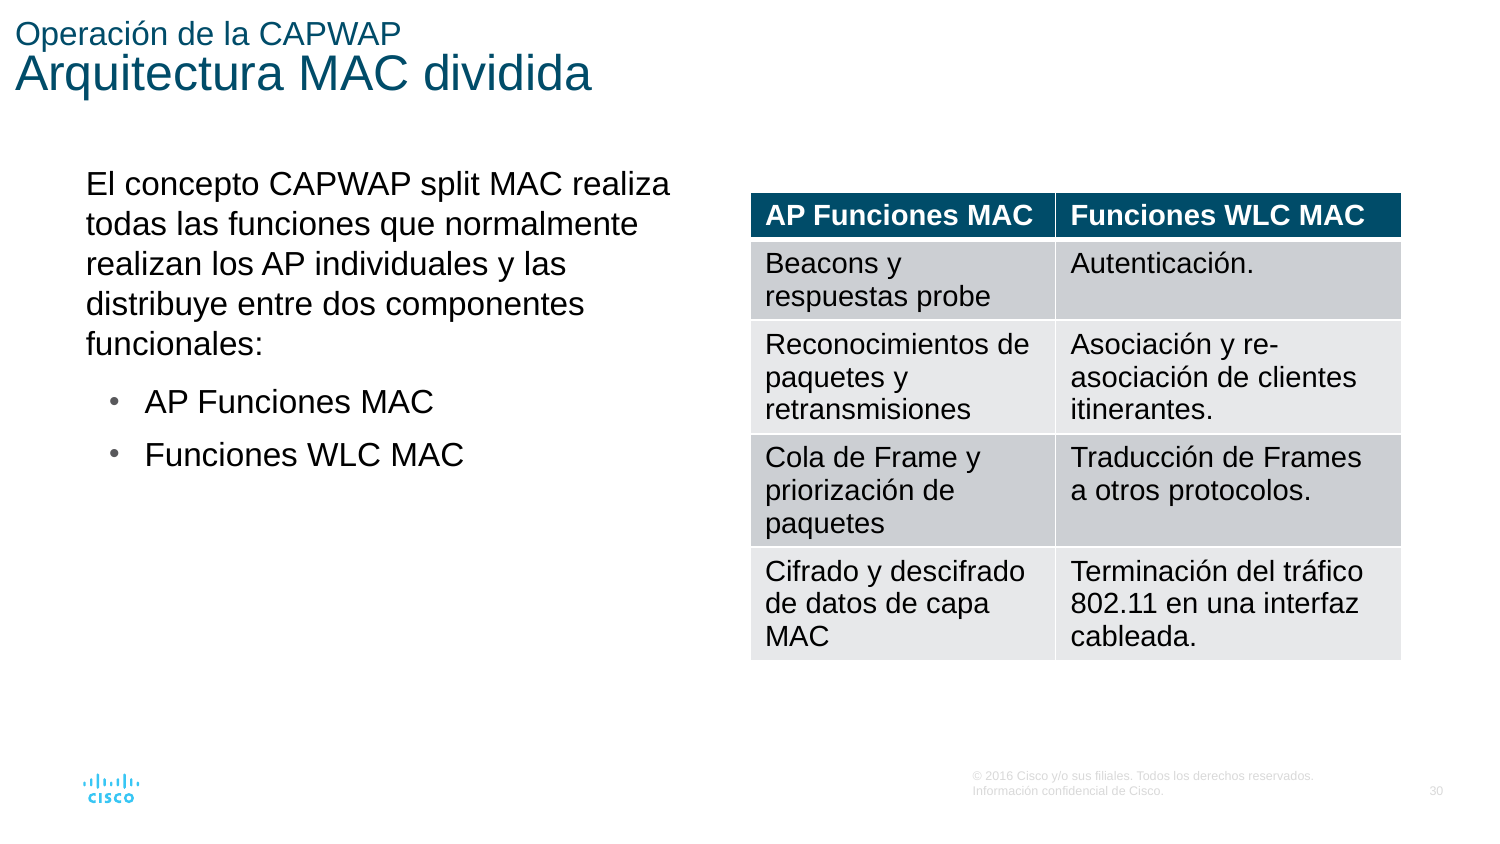

# Operación de la CAPWAP Arquitectura MAC dividida
El concepto CAPWAP split MAC realiza todas las funciones que normalmente realizan los AP individuales y las distribuye entre dos componentes funcionales:
AP Funciones MAC
Funciones WLC MAC

| AP Funciones MAC | Funciones WLC MAC |
| --- | --- |
| Beacons y respuestas probe | Autenticación. |
| Reconocimientos de paquetes y retransmisiones | Asociación y re-asociación de clientes itinerantes. |
| Cola de Frame y priorización de paquetes | Traducción de Frames a otros protocolos. |
| Cifrado y descifrado de datos de capa MAC | Terminación del tráfico 802.11 en una interfaz cableada. |